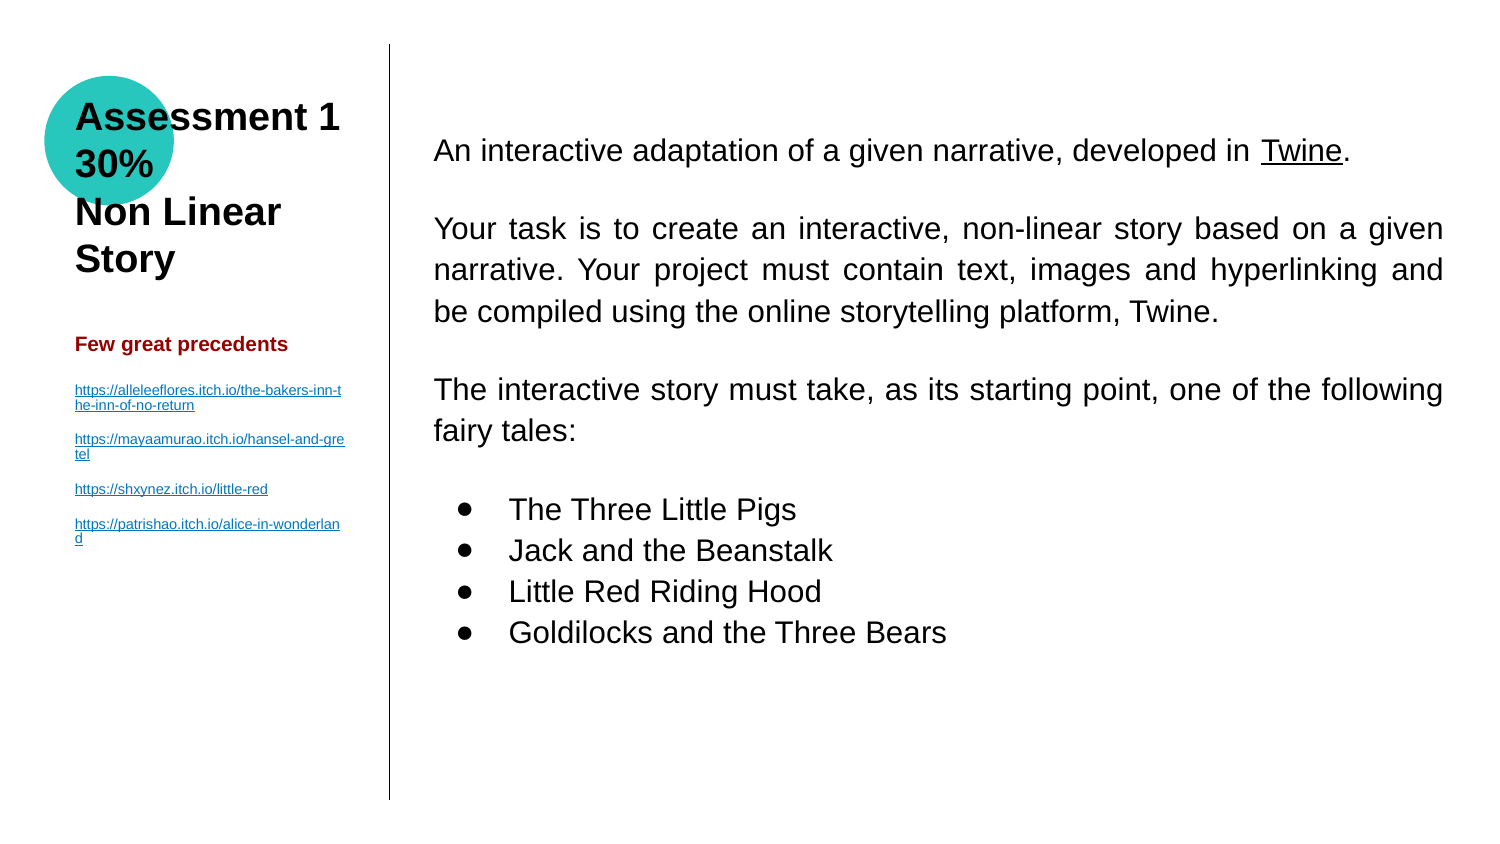

An interactive adaptation of a given narrative, developed in Twine.
Your task is to create an interactive, non-linear story based on a given narrative. Your project must contain text, images and hyperlinking and be compiled using the online storytelling platform, Twine.
The interactive story must take, as its starting point, one of the following fairy tales:
The Three Little Pigs
Jack and the Beanstalk
Little Red Riding Hood
Goldilocks and the Three Bears

# Assessment 1
30%
Non Linear Story

Few great precedents

https://alleleeflores.itch.io/the-bakers-inn-the-inn-of-no-return

https://mayaamurao.itch.io/hansel-and-gretel

https://shxynez.itch.io/little-red

https://patrishao.itch.io/alice-in-wonderland